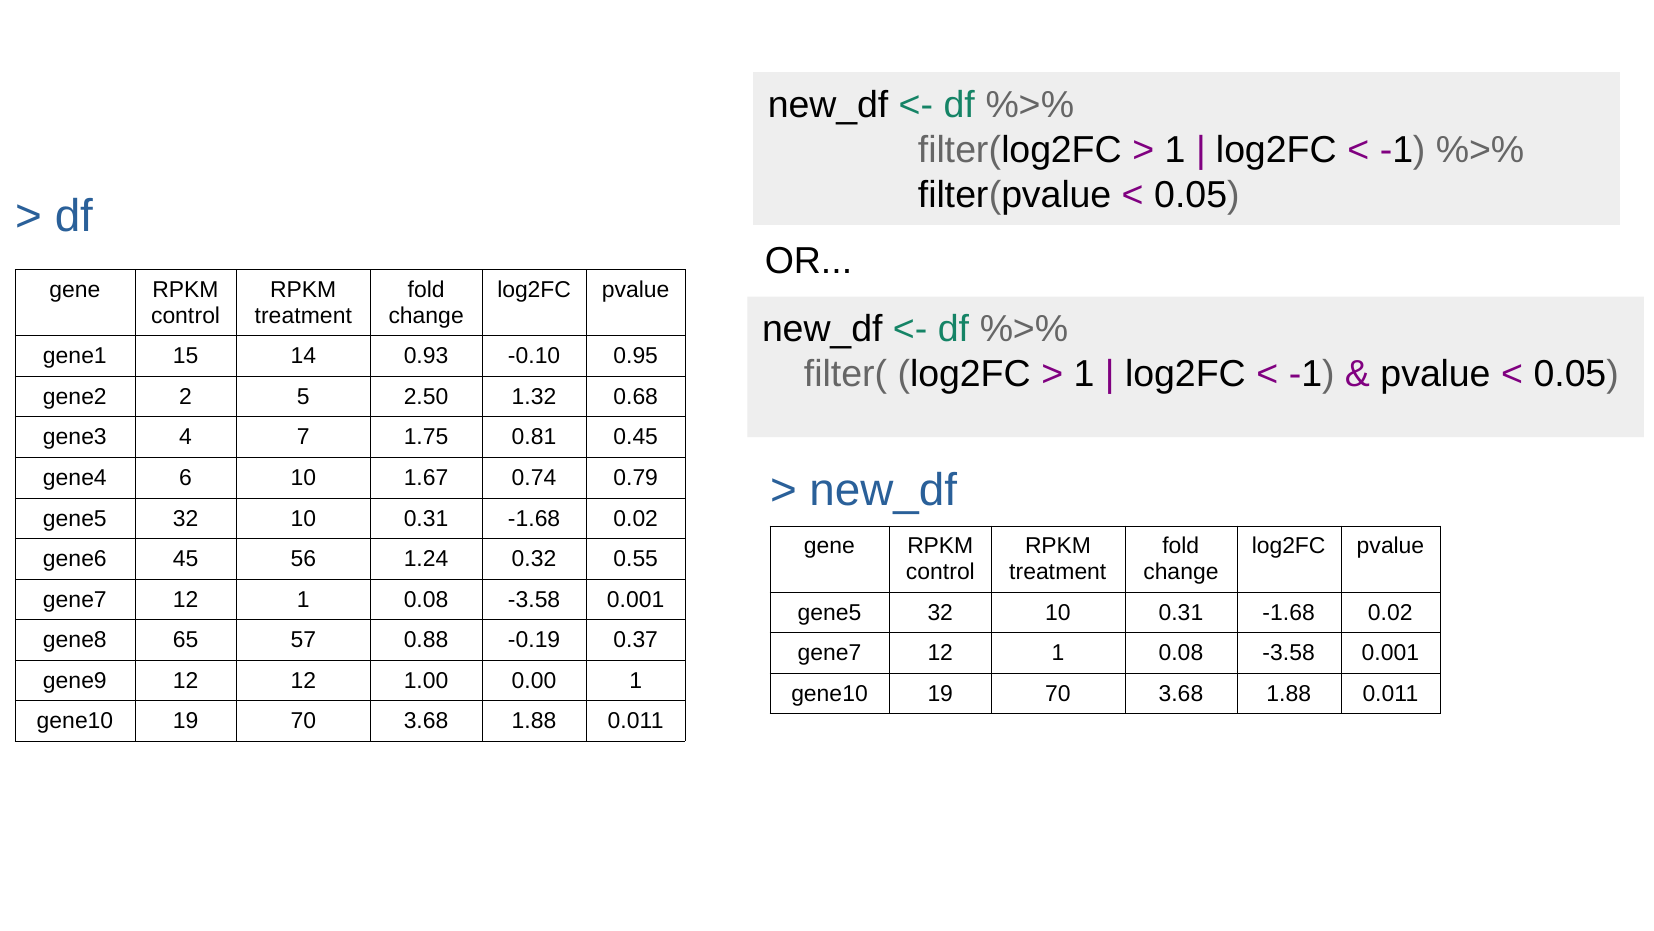

new_df <- df %>%
	filter(log2FC > 1 | log2FC < -1) %>%
	filter(pvalue < 0.05)
> df
OR...
| gene | RPKM control | RPKM treatment | fold change | log2FC | pvalue |
| --- | --- | --- | --- | --- | --- |
| gene1 | 15 | 14 | 0.93 | -0.10 | 0.95 |
| gene2 | 2 | 5 | 2.50 | 1.32 | 0.68 |
| gene3 | 4 | 7 | 1.75 | 0.81 | 0.45 |
| gene4 | 6 | 10 | 1.67 | 0.74 | 0.79 |
| gene5 | 32 | 10 | 0.31 | -1.68 | 0.02 |
| gene6 | 45 | 56 | 1.24 | 0.32 | 0.55 |
| gene7 | 12 | 1 | 0.08 | -3.58 | 0.001 |
| gene8 | 65 | 57 | 0.88 | -0.19 | 0.37 |
| gene9 | 12 | 12 | 1.00 | 0.00 | 1 |
| gene10 | 19 | 70 | 3.68 | 1.88 | 0.011 |
new_df <- df %>%
    filter( (log2FC > 1 | log2FC < -1) & pvalue < 0.05)
> new_df
> new_df

| gene | RPKM control | RPKM treatment | fold change | log2FC | pvalue |
| --- | --- | --- | --- | --- | --- |
| gene5 | 32 | 10 | 0.31 | -1.68 | 0.02 |
| gene7 | 12 | 1 | 0.08 | -3.58 | 0.001 |
| gene10 | 19 | 70 | 3.68 | 1.88 | 0.011 |